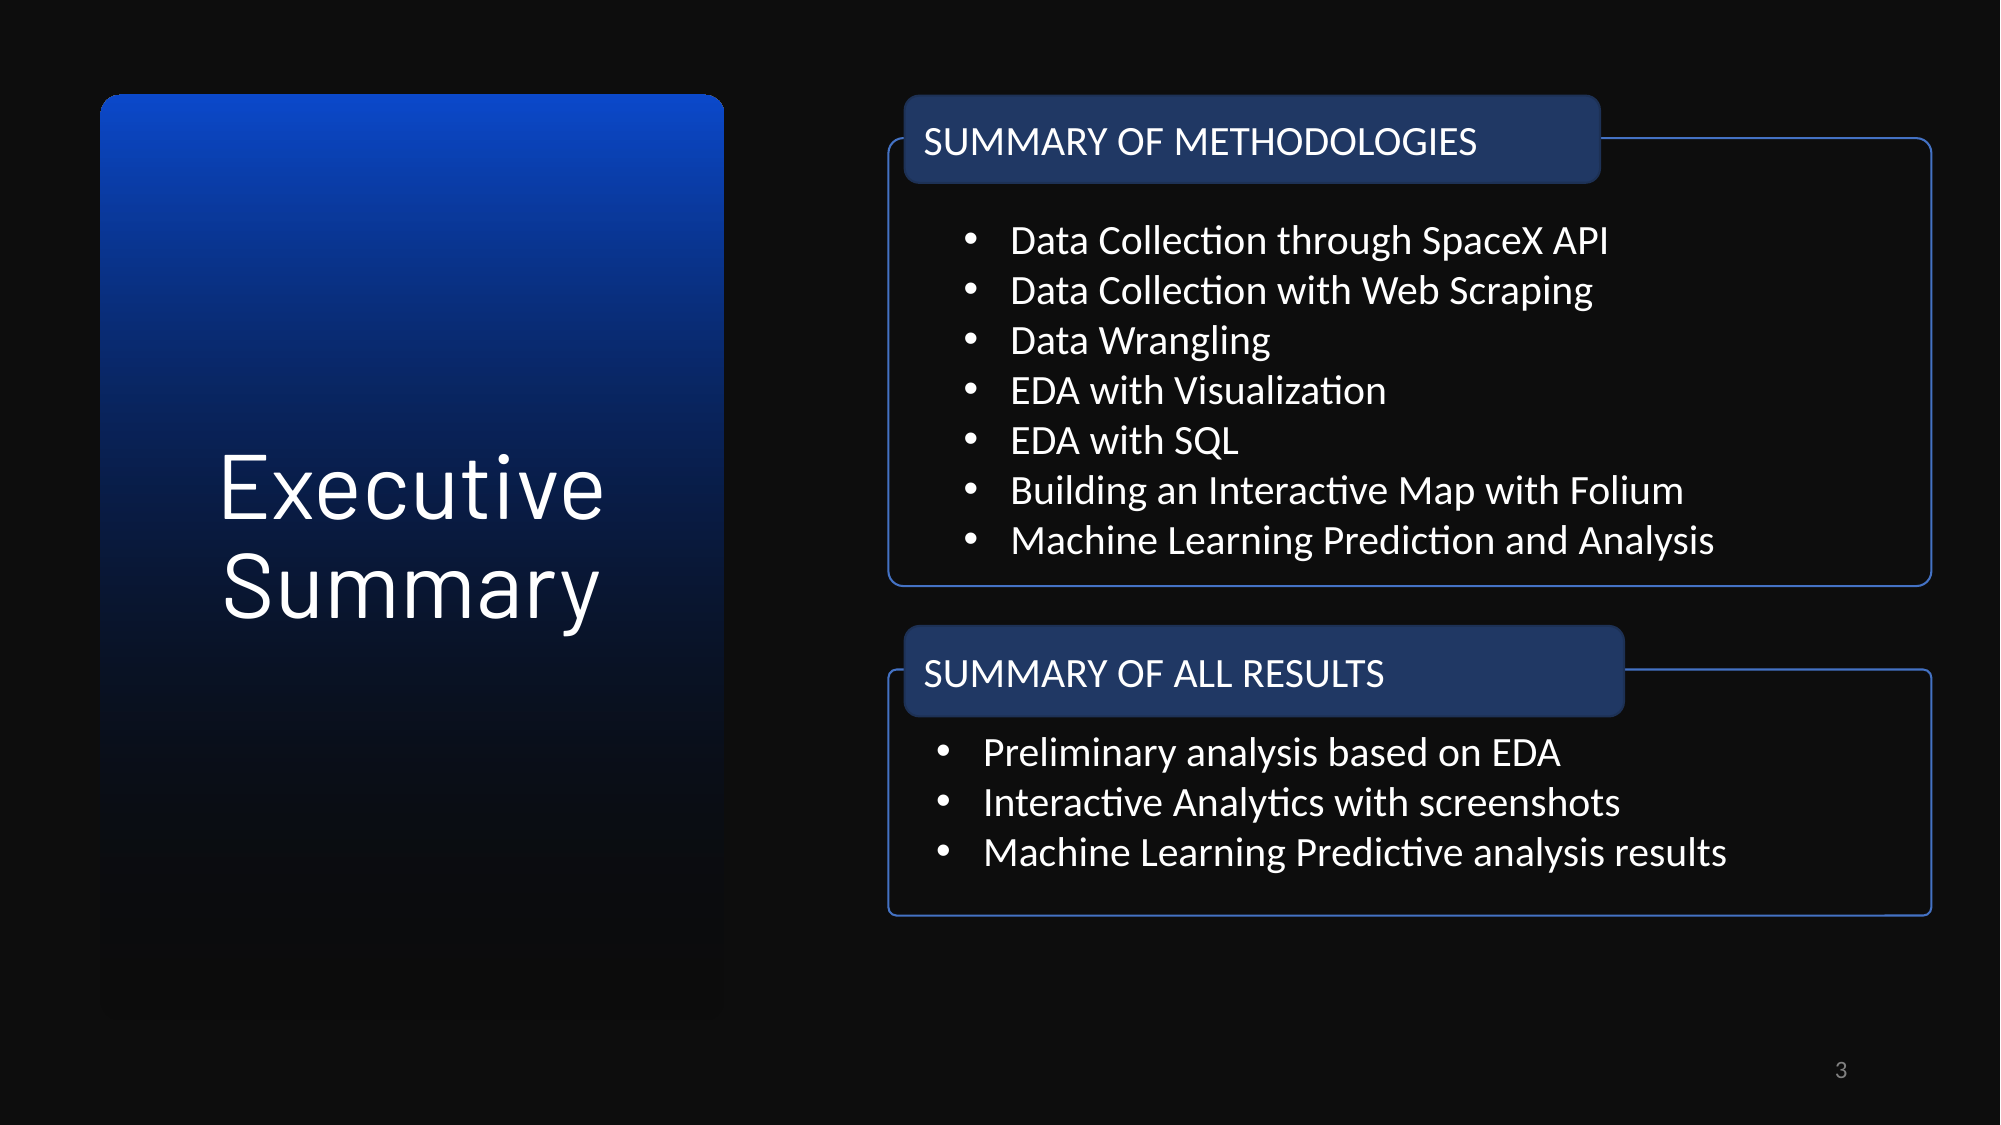

SUMMARY OF METHODOLOGIES

Executive Summary
Data Collection through SpaceX API
Data Collection with Web Scraping
Data Wrangling
EDA with Visualization
EDA with SQL
Building an Interactive Map with Folium
Machine Learning Prediction and Analysis

SUMMARY OF ALL RESULTS

Preliminary analysis based on EDA
Interactive Analytics with screenshots
Machine Learning Predictive analysis results
3